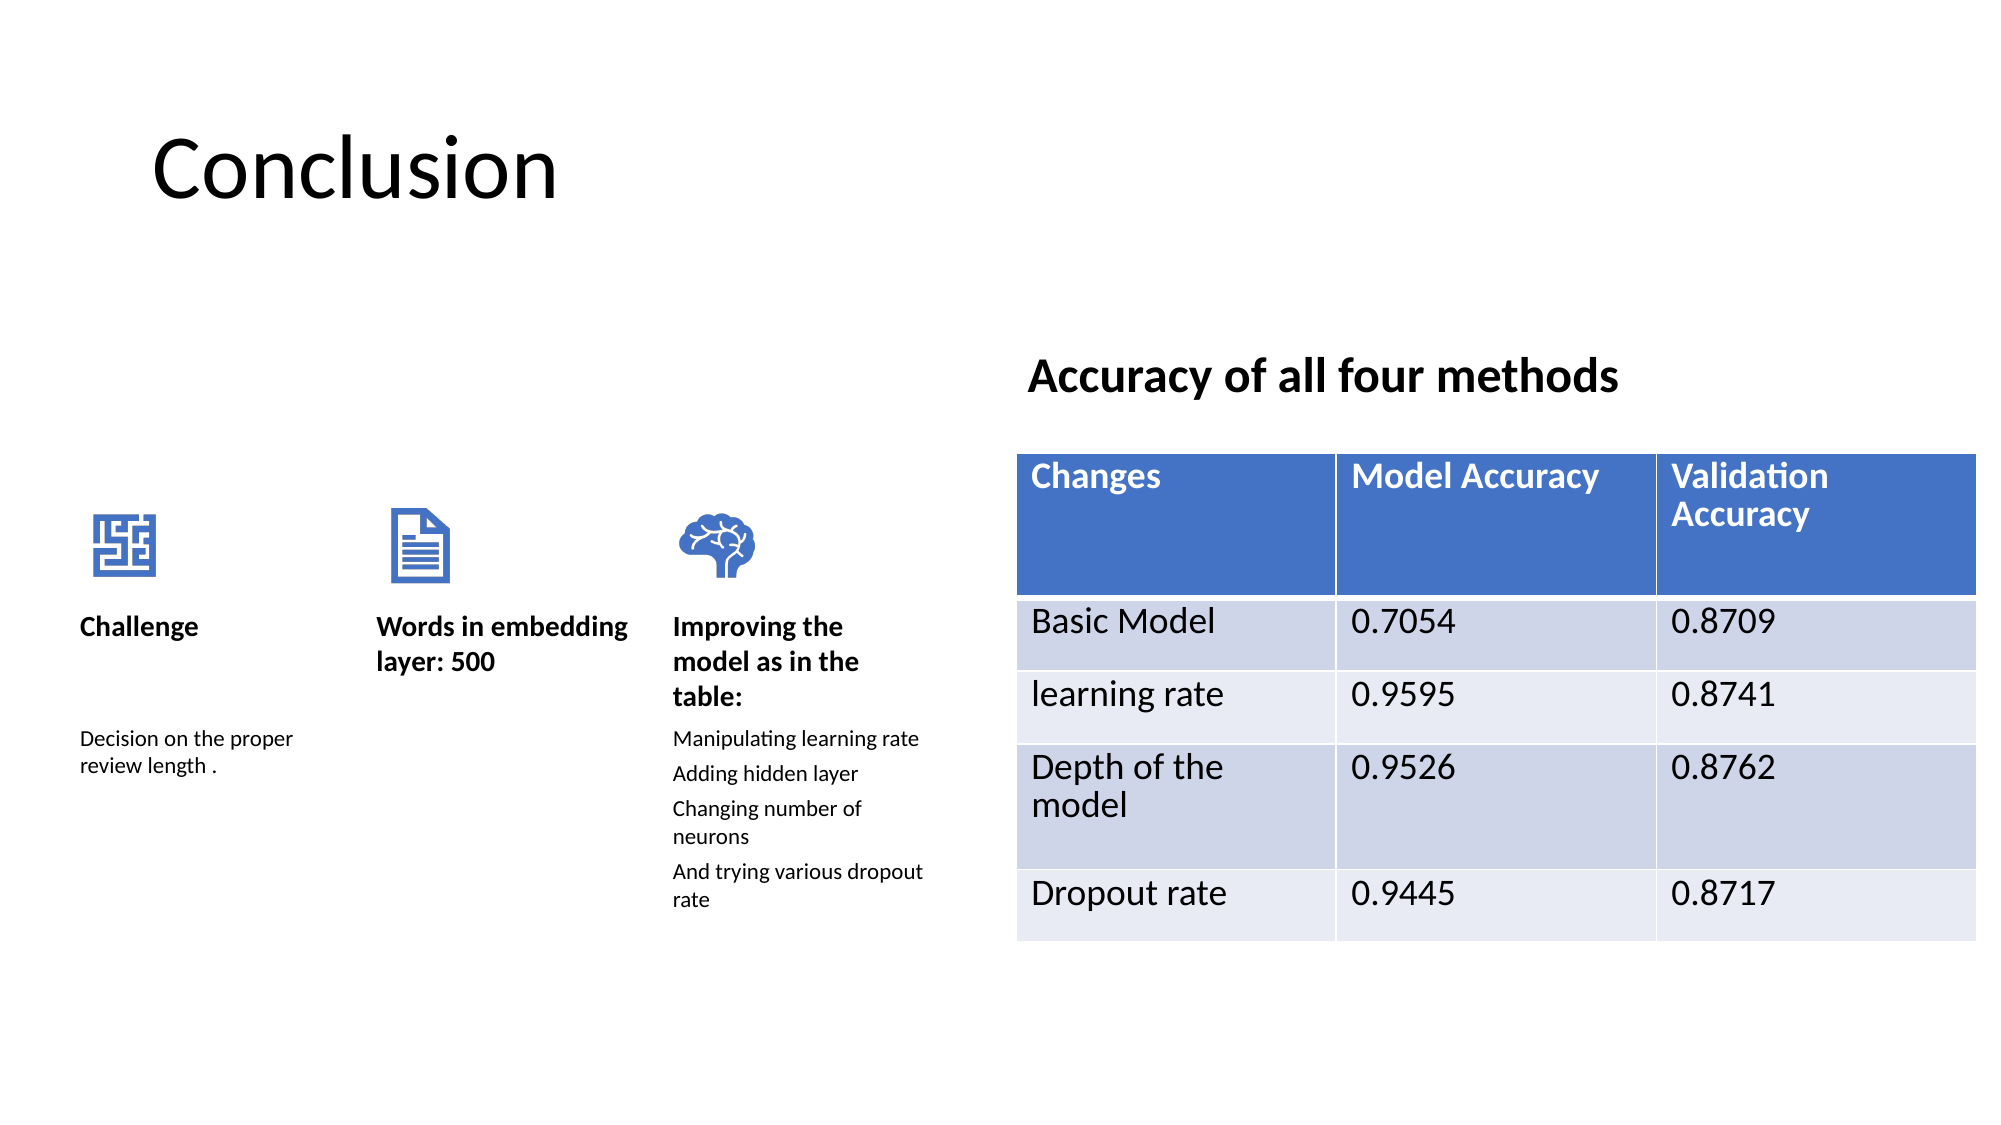

# Conclusion
Accuracy of all four methods
Challenge
Decision on the proper review length .
Words in embedding layer: 500
Improving the model as in the table:
Manipulating learning rate
Adding hidden layer
Changing number of neurons
And trying various dropout rate
| Changes | Model Accuracy | Validation Accuracy |
| --- | --- | --- |
| Basic Model | 0.7054 | 0.8709 |
| learning rate | 0.9595 | 0.8741 |
| Depth of the model | 0.9526 | 0.8762 |
| Dropout rate | 0.9445 | 0.8717 |